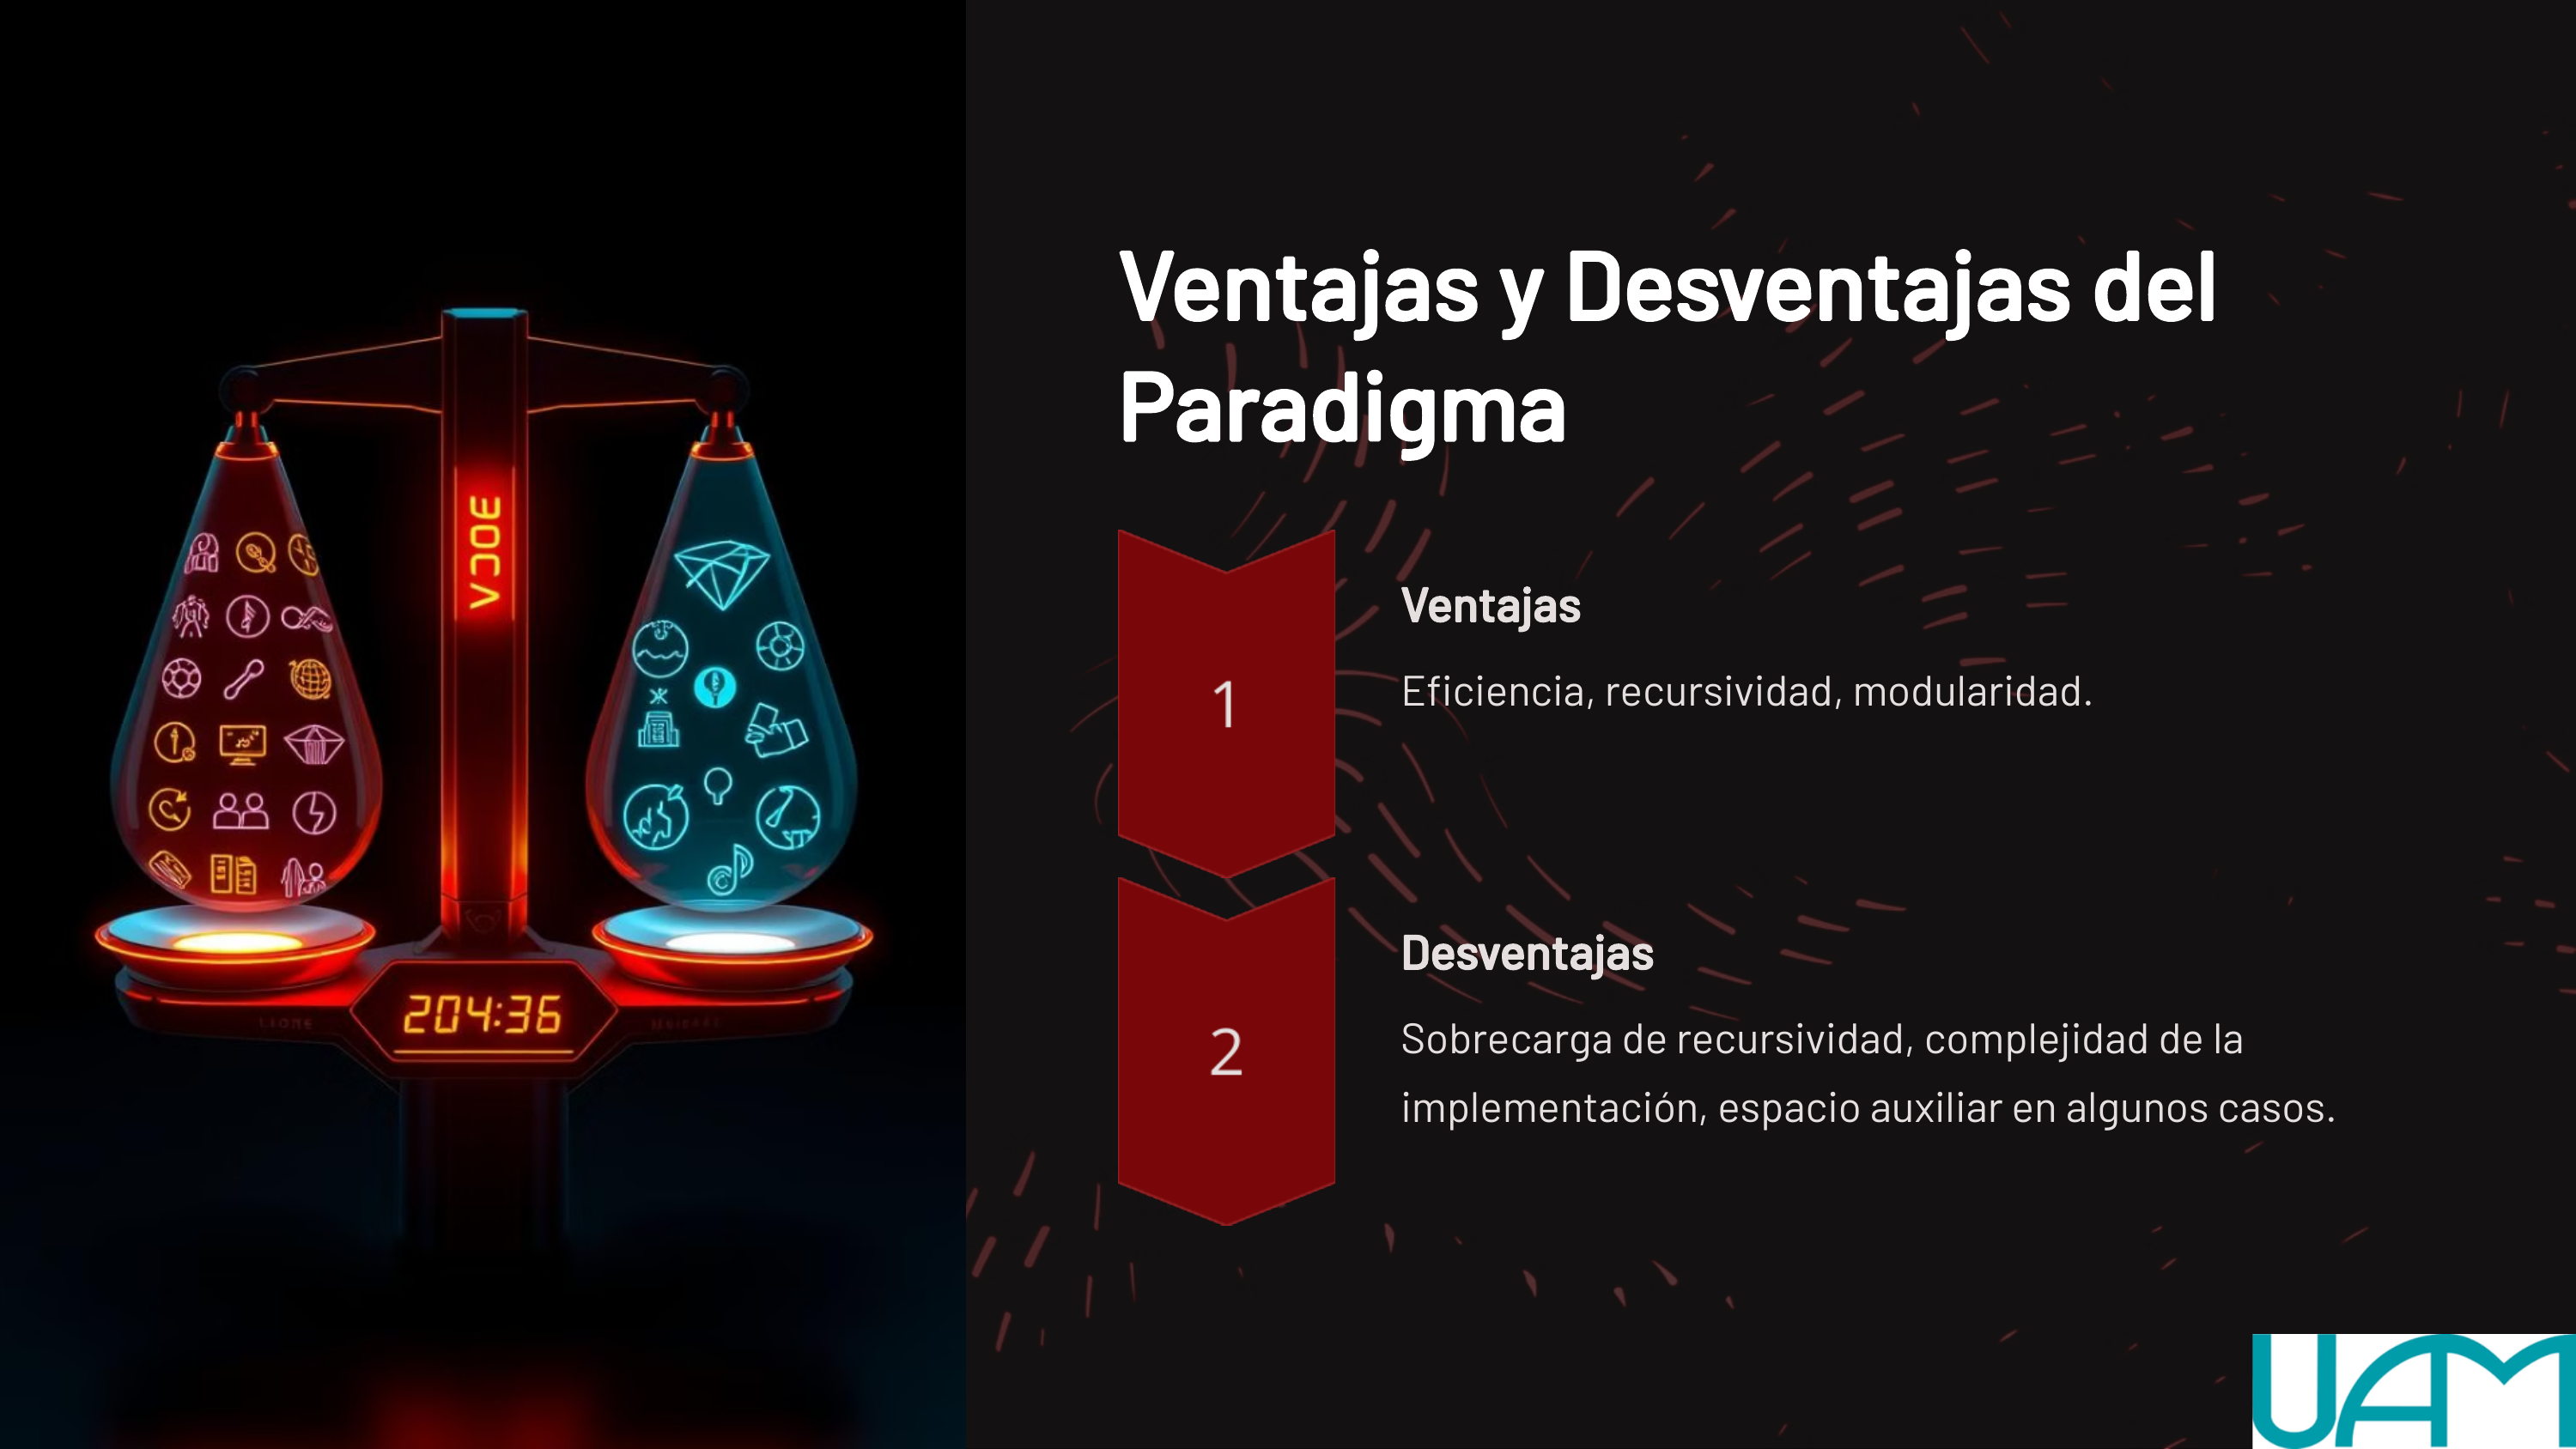

Ventajas y Desventajas del Paradigma

Ventajas
Eficiencia, recursividad, modularidad.

Desventajas
Sobrecarga de recursividad, complejidad de la implementación, espacio auxiliar en algunos casos.